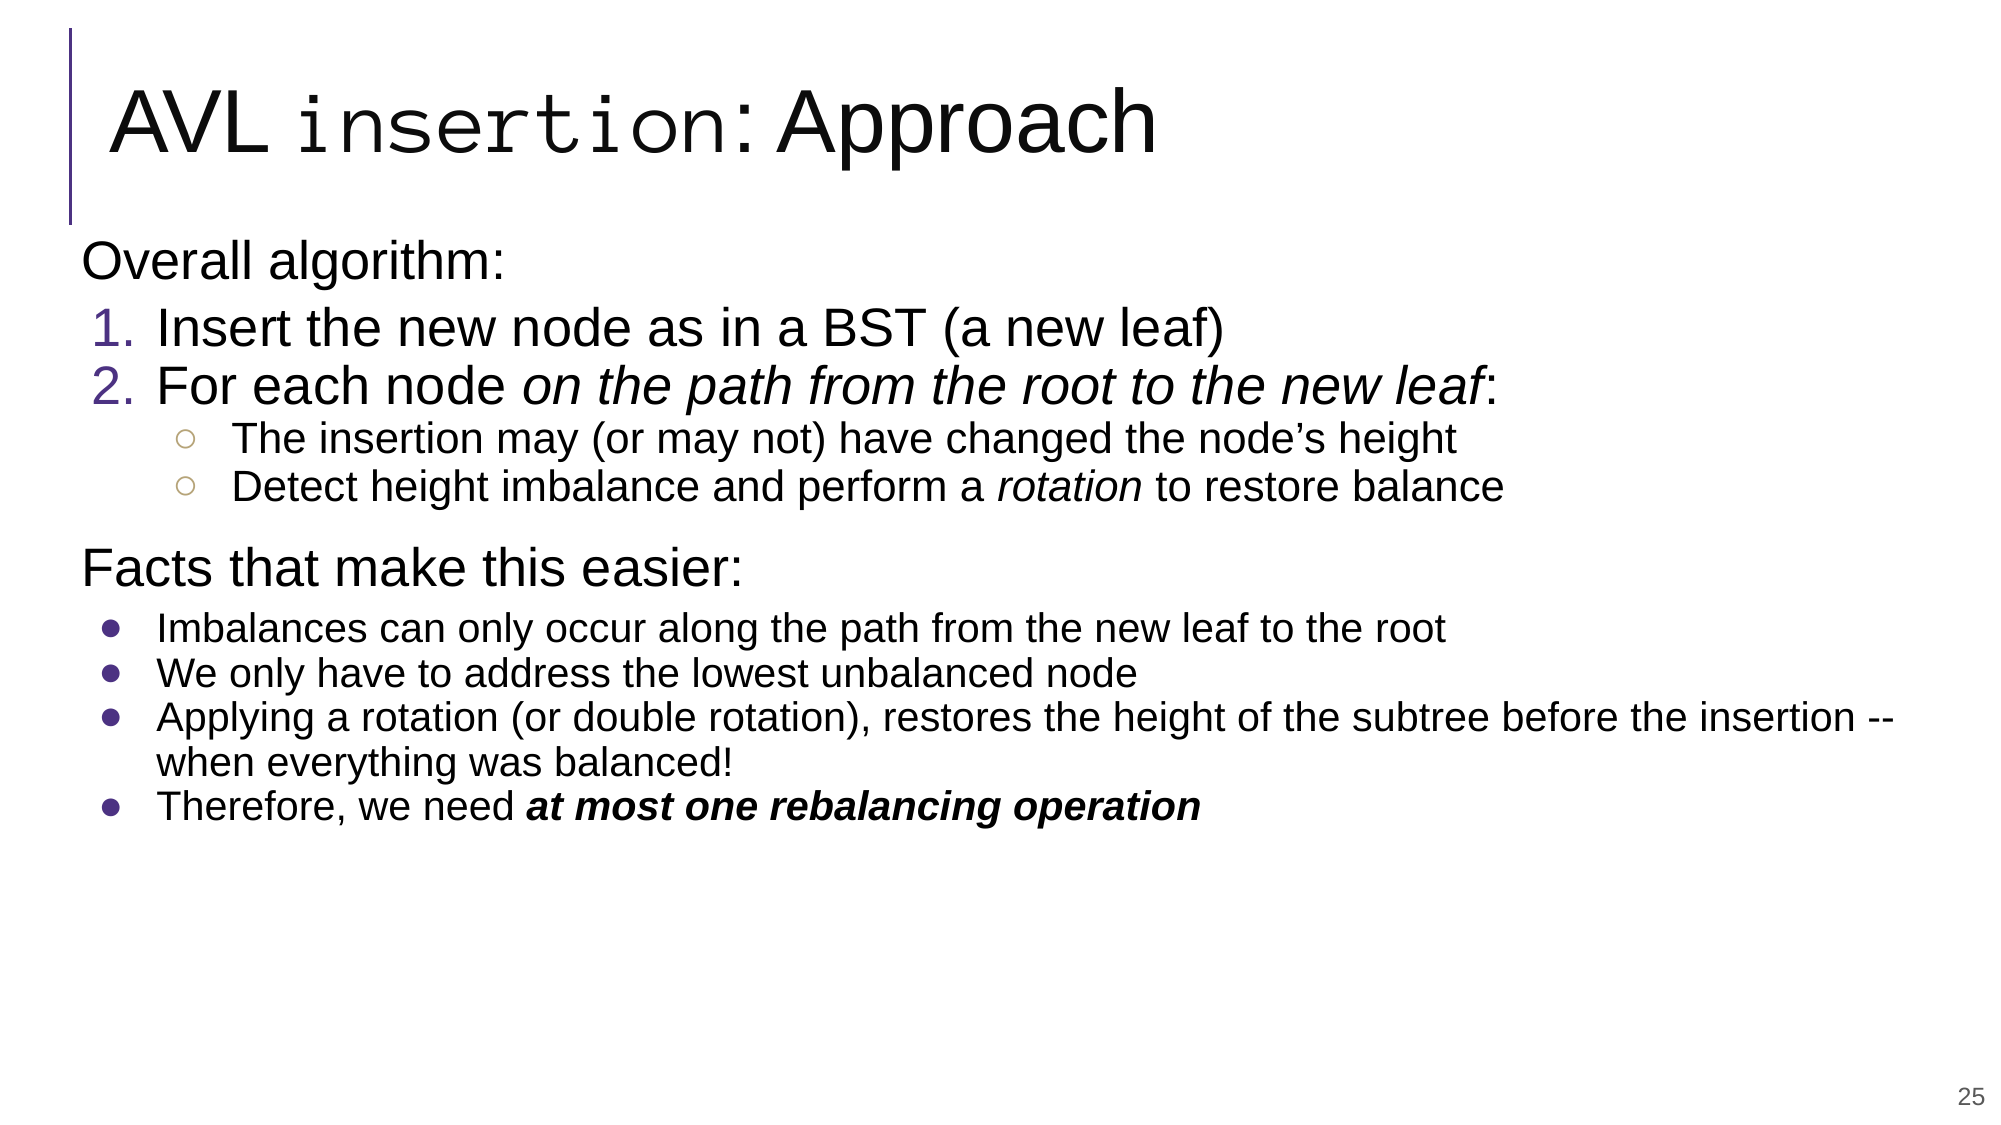

# AVL insertion: Approach
Overall algorithm:
Insert the new node as in a BST (a new leaf)
For each node on the path from the root to the new leaf:
The insertion may (or may not) have changed the node’s height
Detect height imbalance and perform a rotation to restore balance
Facts that make this easier:
Imbalances can only occur along the path from the new leaf to the root
We only have to address the lowest unbalanced node
Applying a rotation (or double rotation), restores the height of the subtree before the insertion -- when everything was balanced!
Therefore, we need at most one rebalancing operation